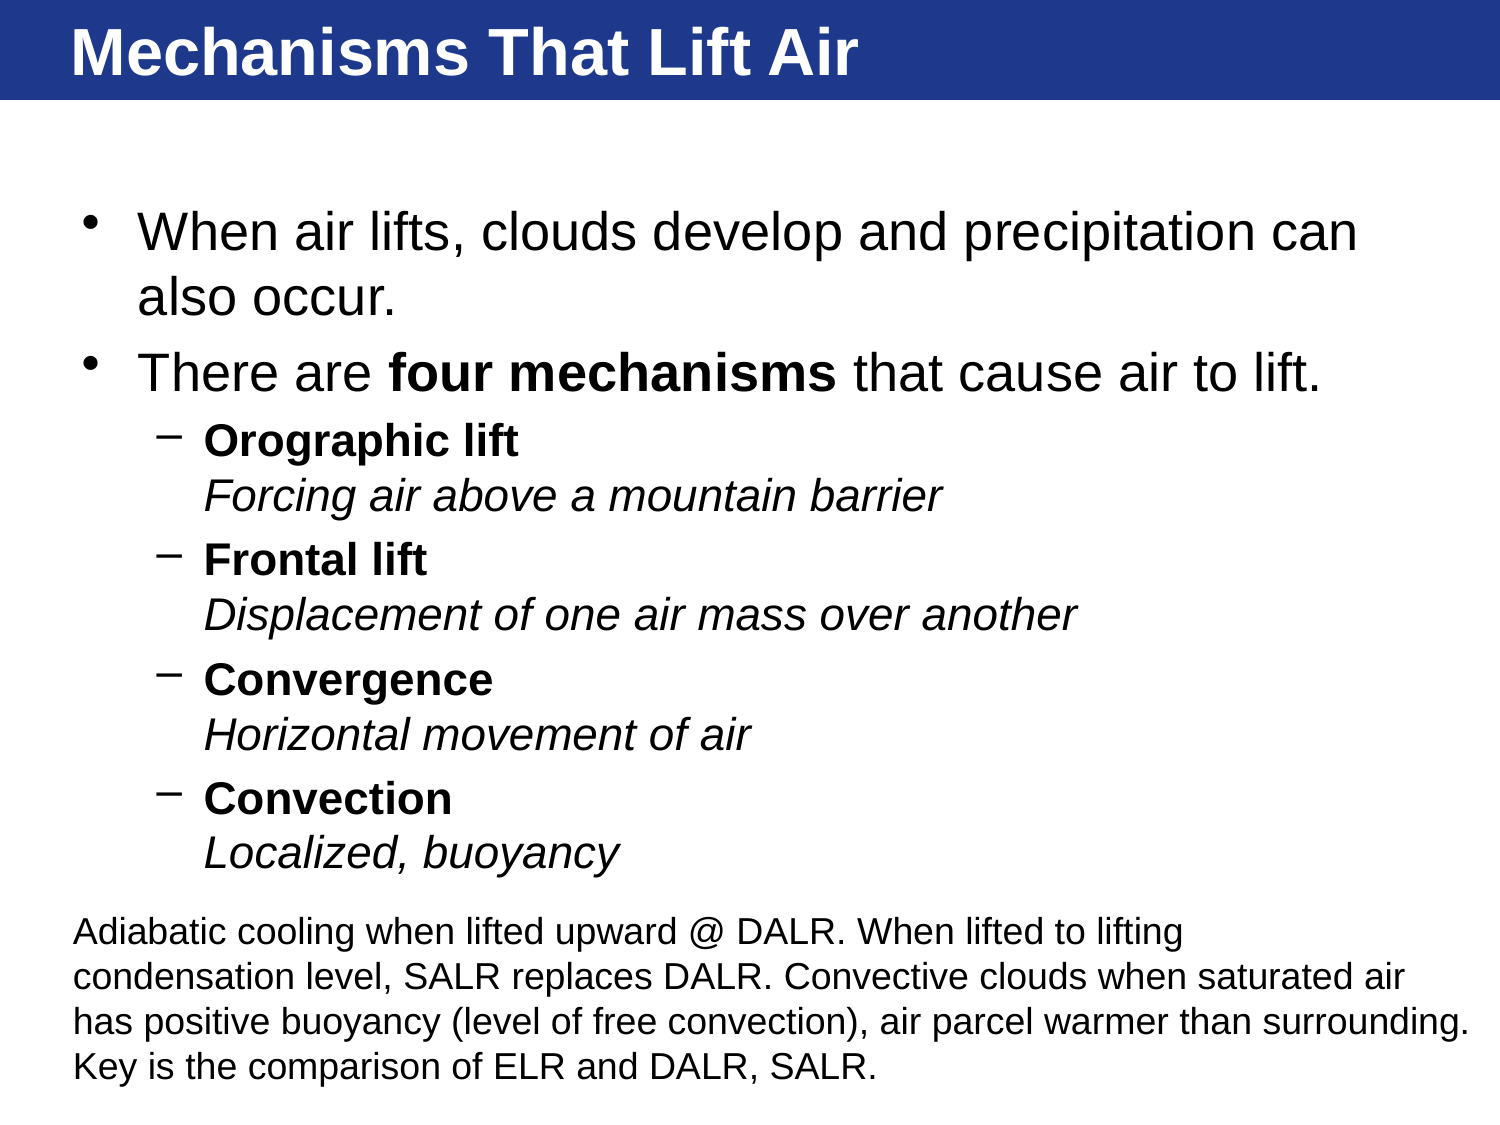

# Mechanisms That Lift Air
When air lifts, clouds develop and precipitation can also occur.
There are four mechanisms that cause air to lift.
Orographic lift
Forcing air above a mountain barrier
Frontal lift
Displacement of one air mass over another
Convergence
Horizontal movement of air
Convection
Localized, buoyancy
Adiabatic cooling when lifted upward @ DALR. When lifted to lifting
condensation level, SALR replaces DALR. Convective clouds when saturated air
has positive buoyancy (level of free convection), air parcel warmer than surrounding.
Key is the comparison of ELR and DALR, SALR.